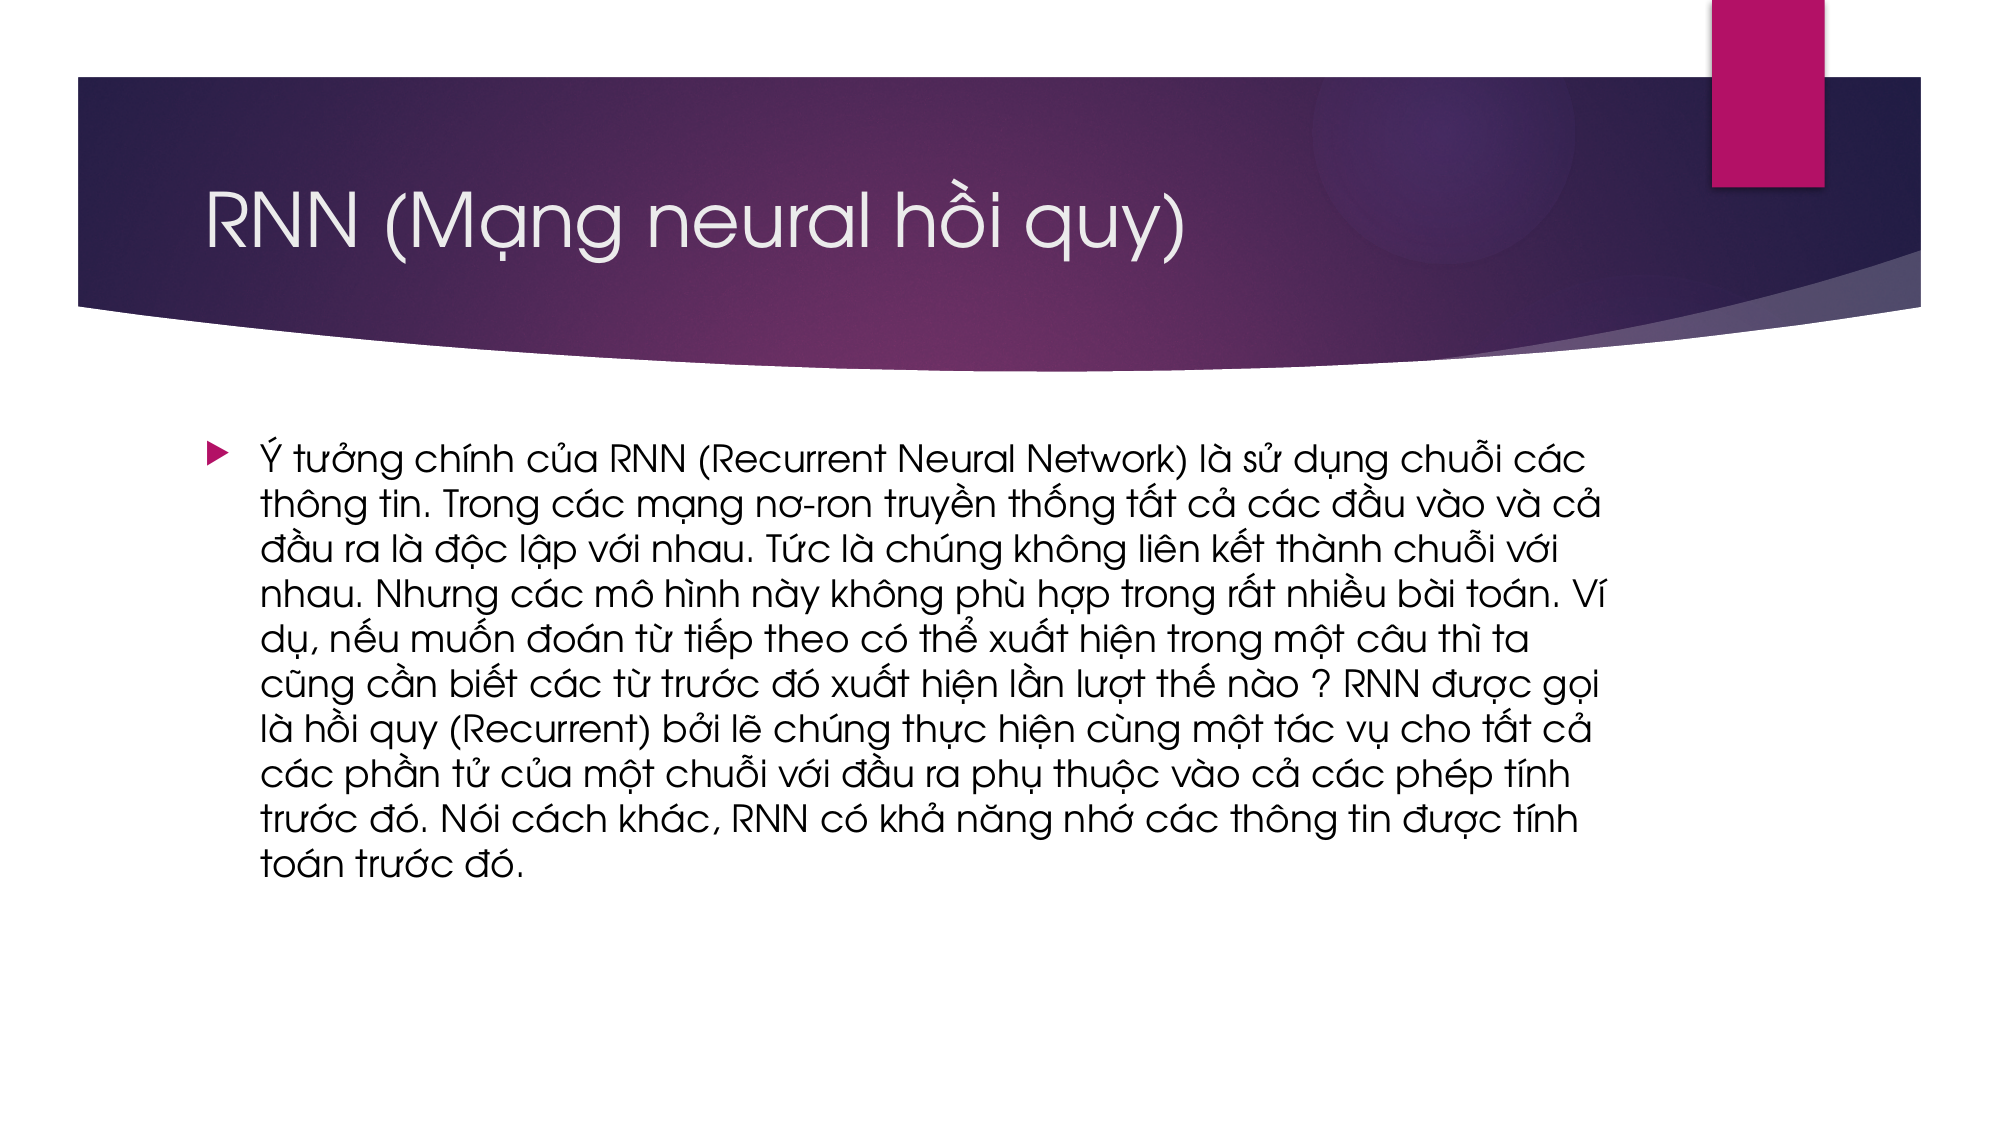

# RNN (Mạng neural hồi quy)
Ý tưởng chính của RNN (Recurrent Neural Network) là sử dụng chuỗi các thông tin. Trong các mạng nơ-ron truyền thống tất cả các đầu vào và cả đầu ra là độc lập với nhau. Tức là chúng không liên kết thành chuỗi với nhau. Nhưng các mô hình này không phù hợp trong rất nhiều bài toán. Ví dụ, nếu muốn đoán từ tiếp theo có thể xuất hiện trong một câu thì ta cũng cần biết các từ trước đó xuất hiện lần lượt thế nào ? RNN được gọi là hồi quy (Recurrent) bởi lẽ chúng thực hiện cùng một tác vụ cho tất cả các phần tử của một chuỗi với đầu ra phụ thuộc vào cả các phép tính trước đó. Nói cách khác, RNN có khả năng nhớ các thông tin được tính toán trước đó.